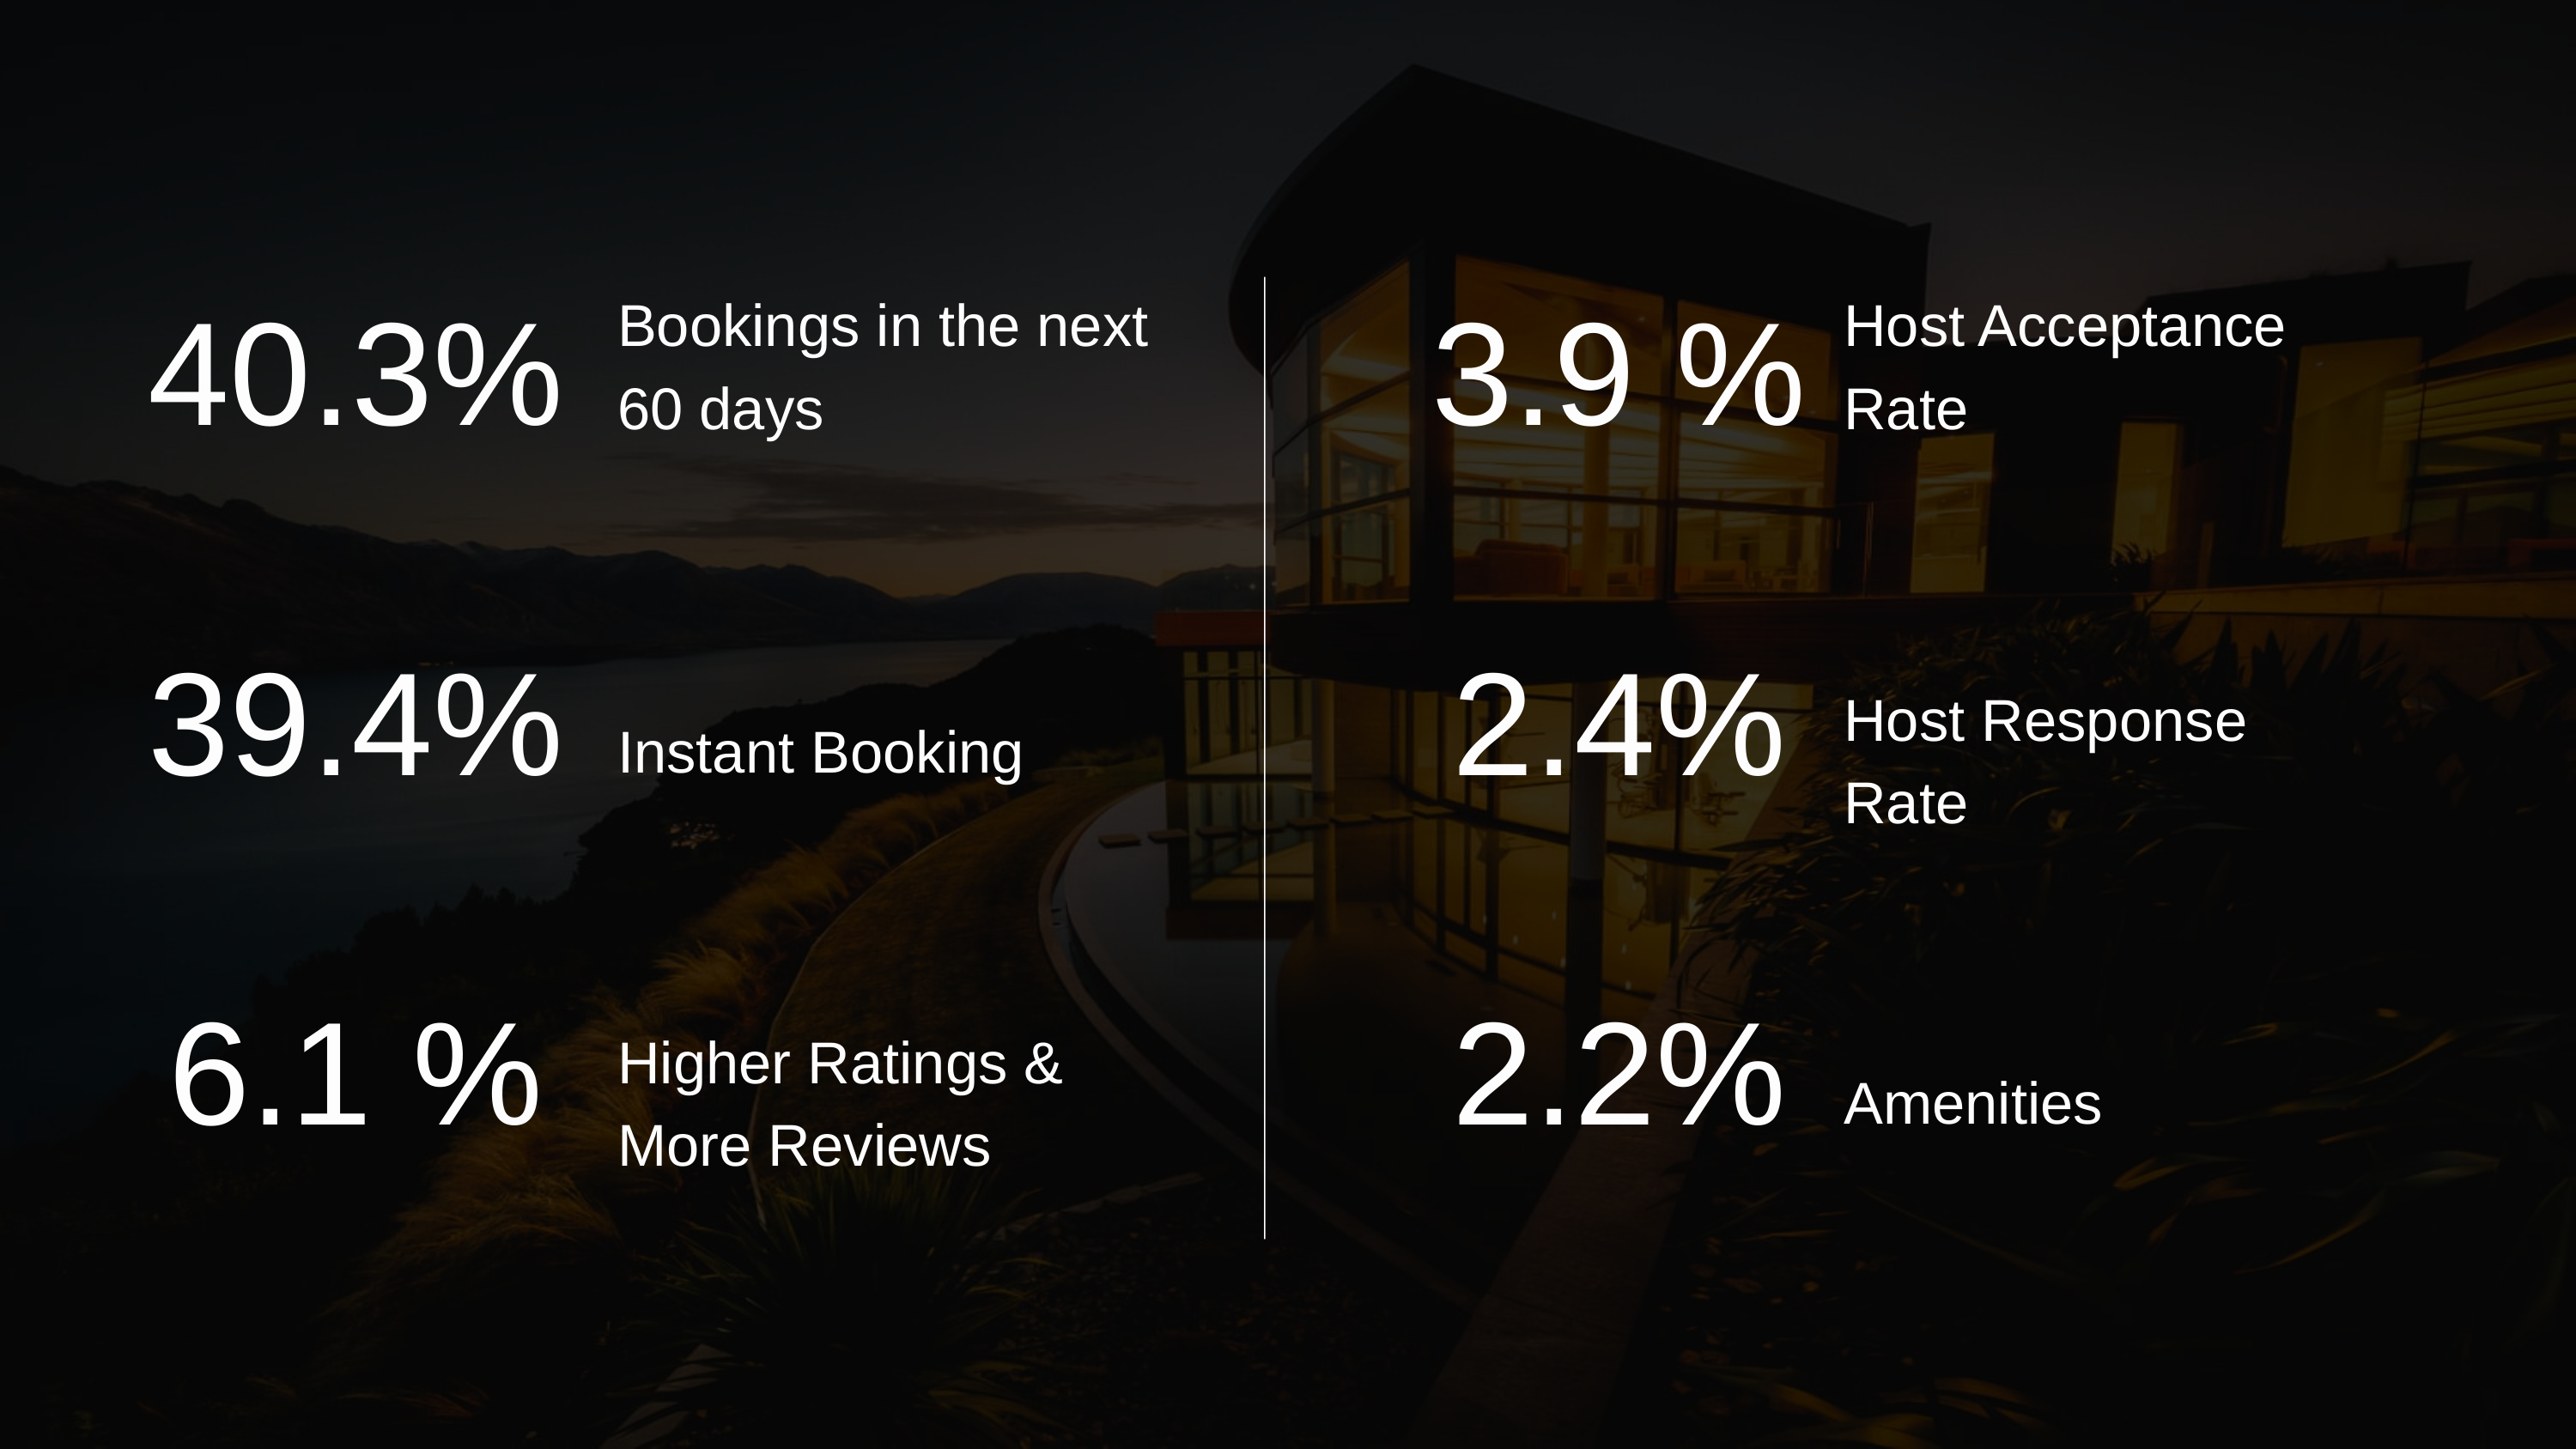

Bookings in the next 60 days
Host Acceptance Rate

40.3%
3.9 %
39.4%
2.4%
Host Response Rate
Instant Booking
6.1 %
2.2%
Higher Ratings & More Reviews
Amenities